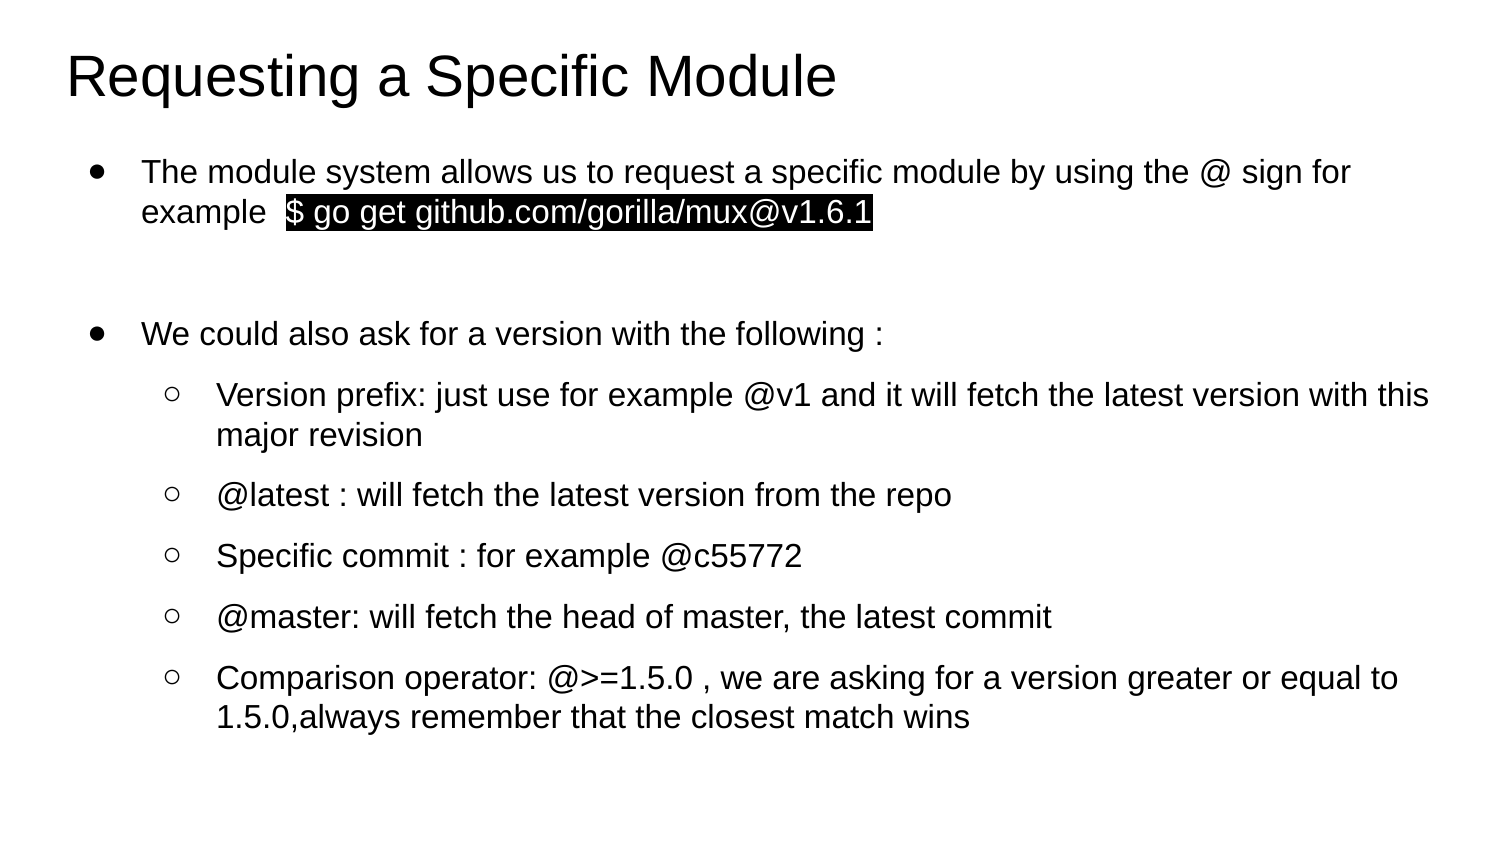

# Requesting a Specific Module
The module system allows us to request a specific module by using the @ sign for example  $ go get github.com/gorilla/mux@v1.6.1

We could also ask for a version with the following :
Version prefix: just use for example @v1 and it will fetch the latest version with this major revision
@latest : will fetch the latest version from the repo
Specific commit : for example @c55772
@master: will fetch the head of master, the latest commit
Comparison operator: @>=1.5.0 , we are asking for a version greater or equal to 1.5.0,always remember that the closest match wins